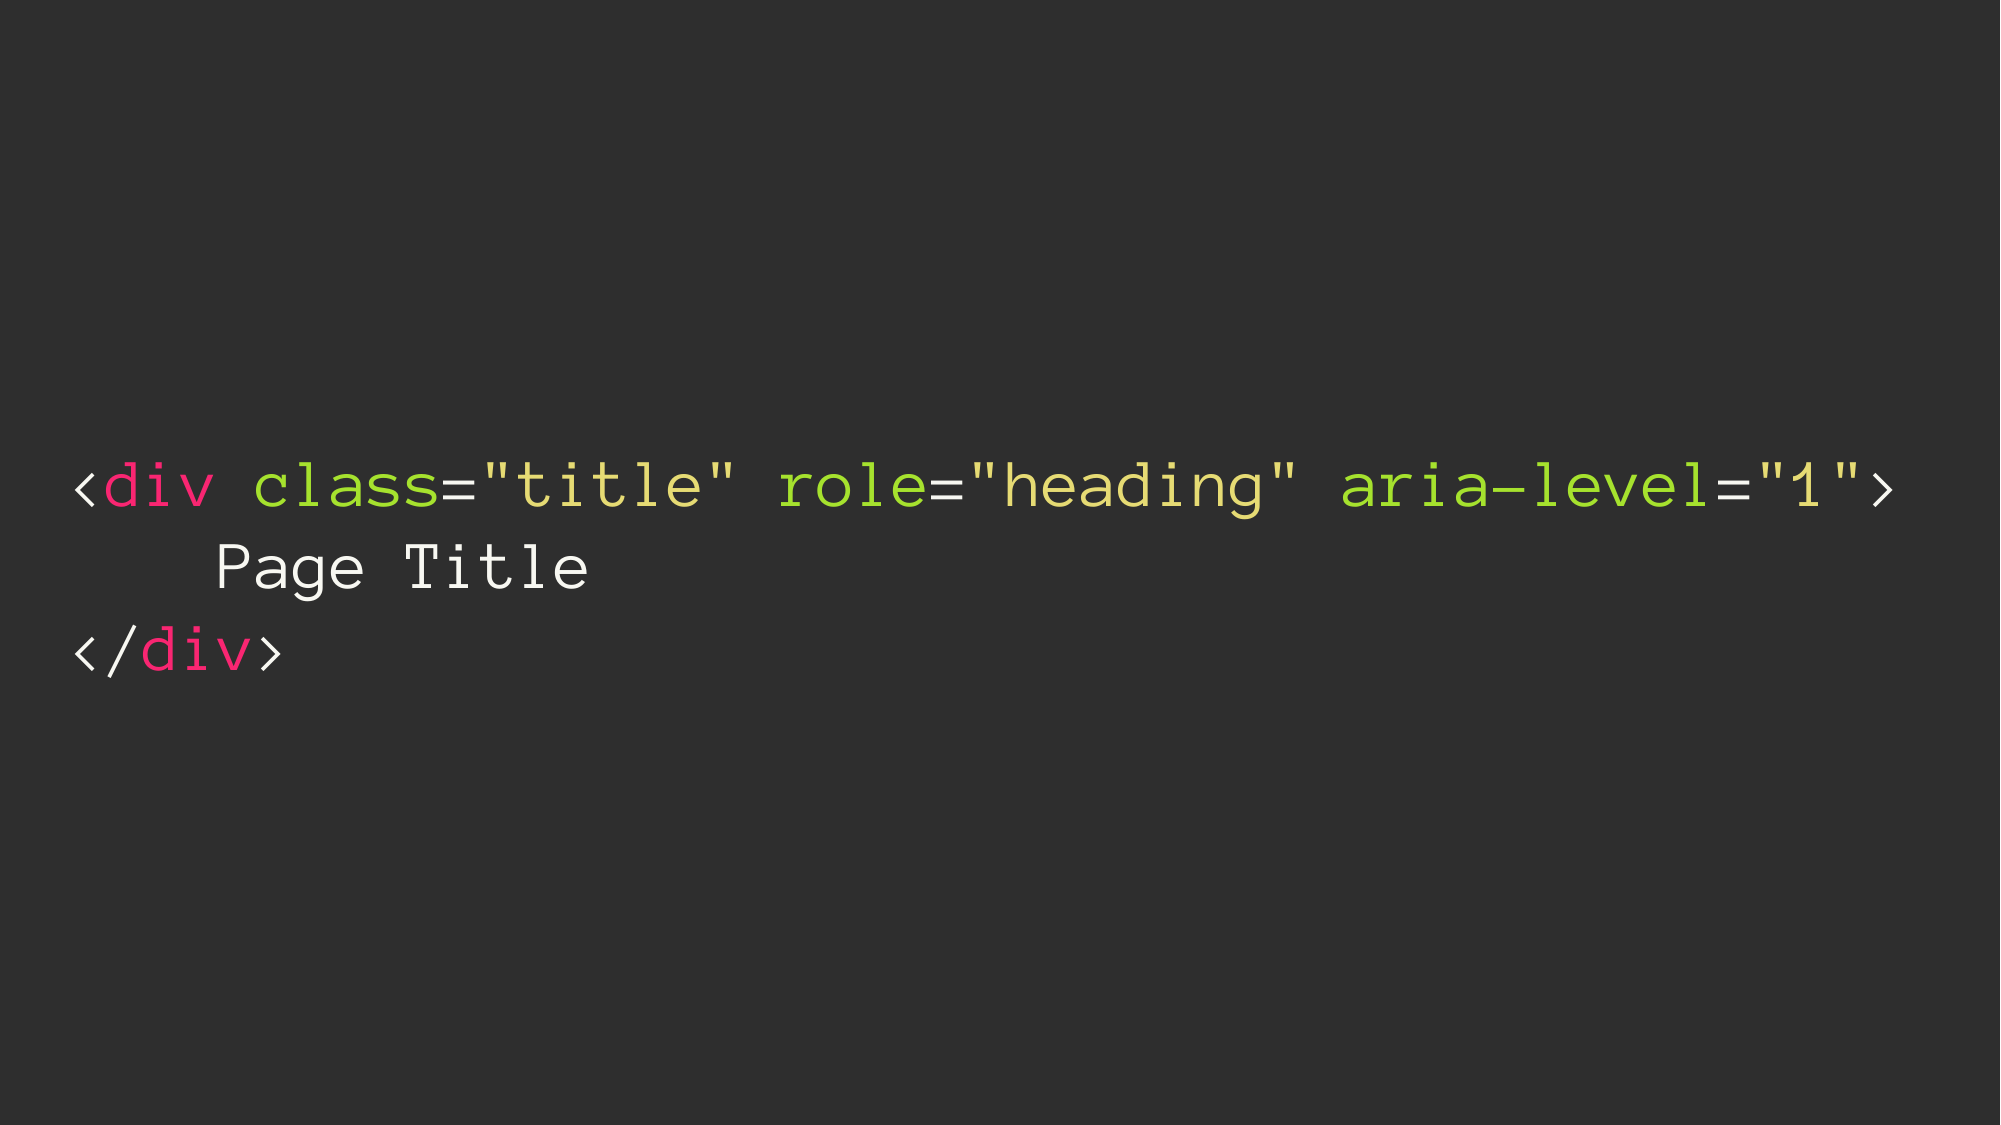

<div class="title" role="heading" aria-level="1">
	Page Title
</div>